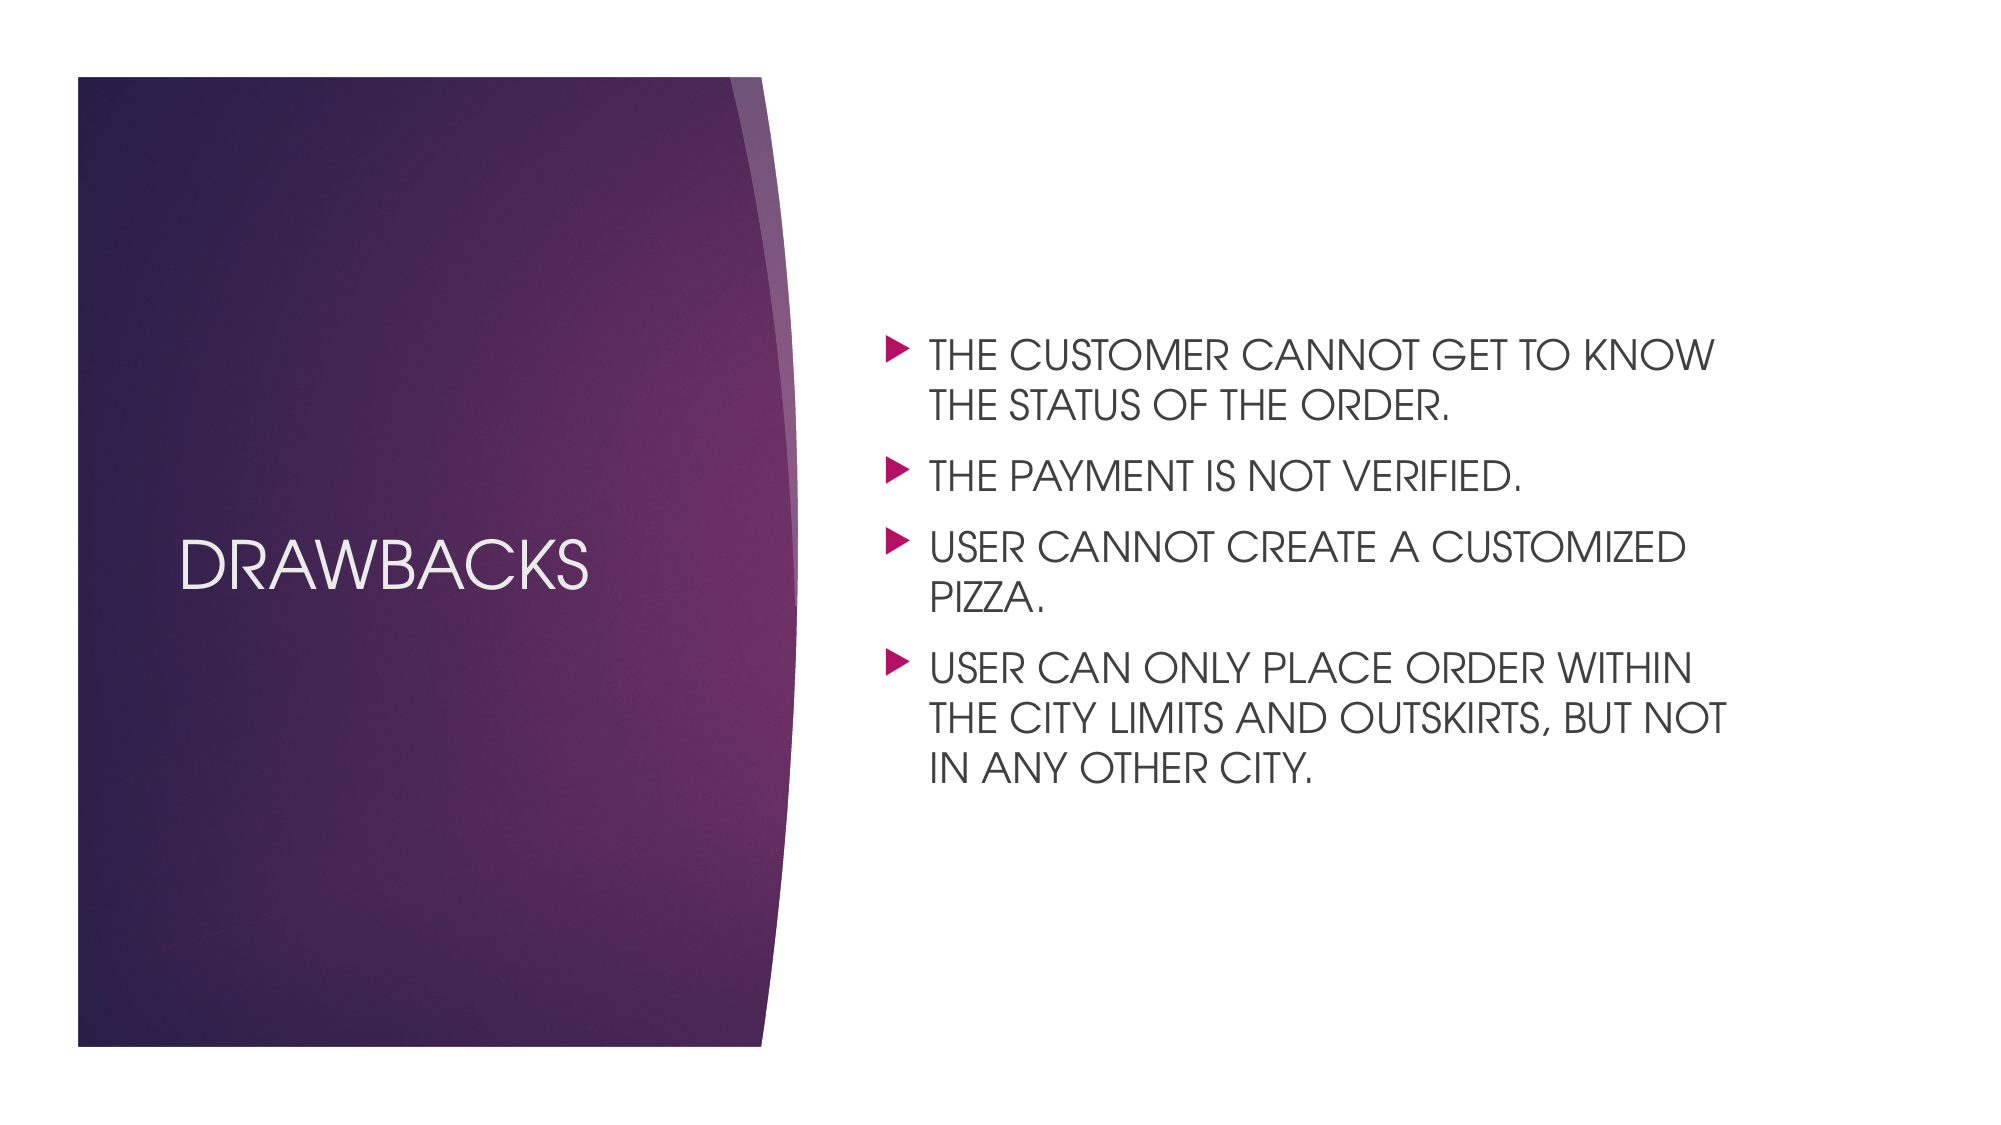

The customer cannot get to know the status of the order.
The payment is not verified.
User cannot create a customized pizza.
User can only place order within the city limits and outskirts, but not in any other city.
# DRAWBACKS